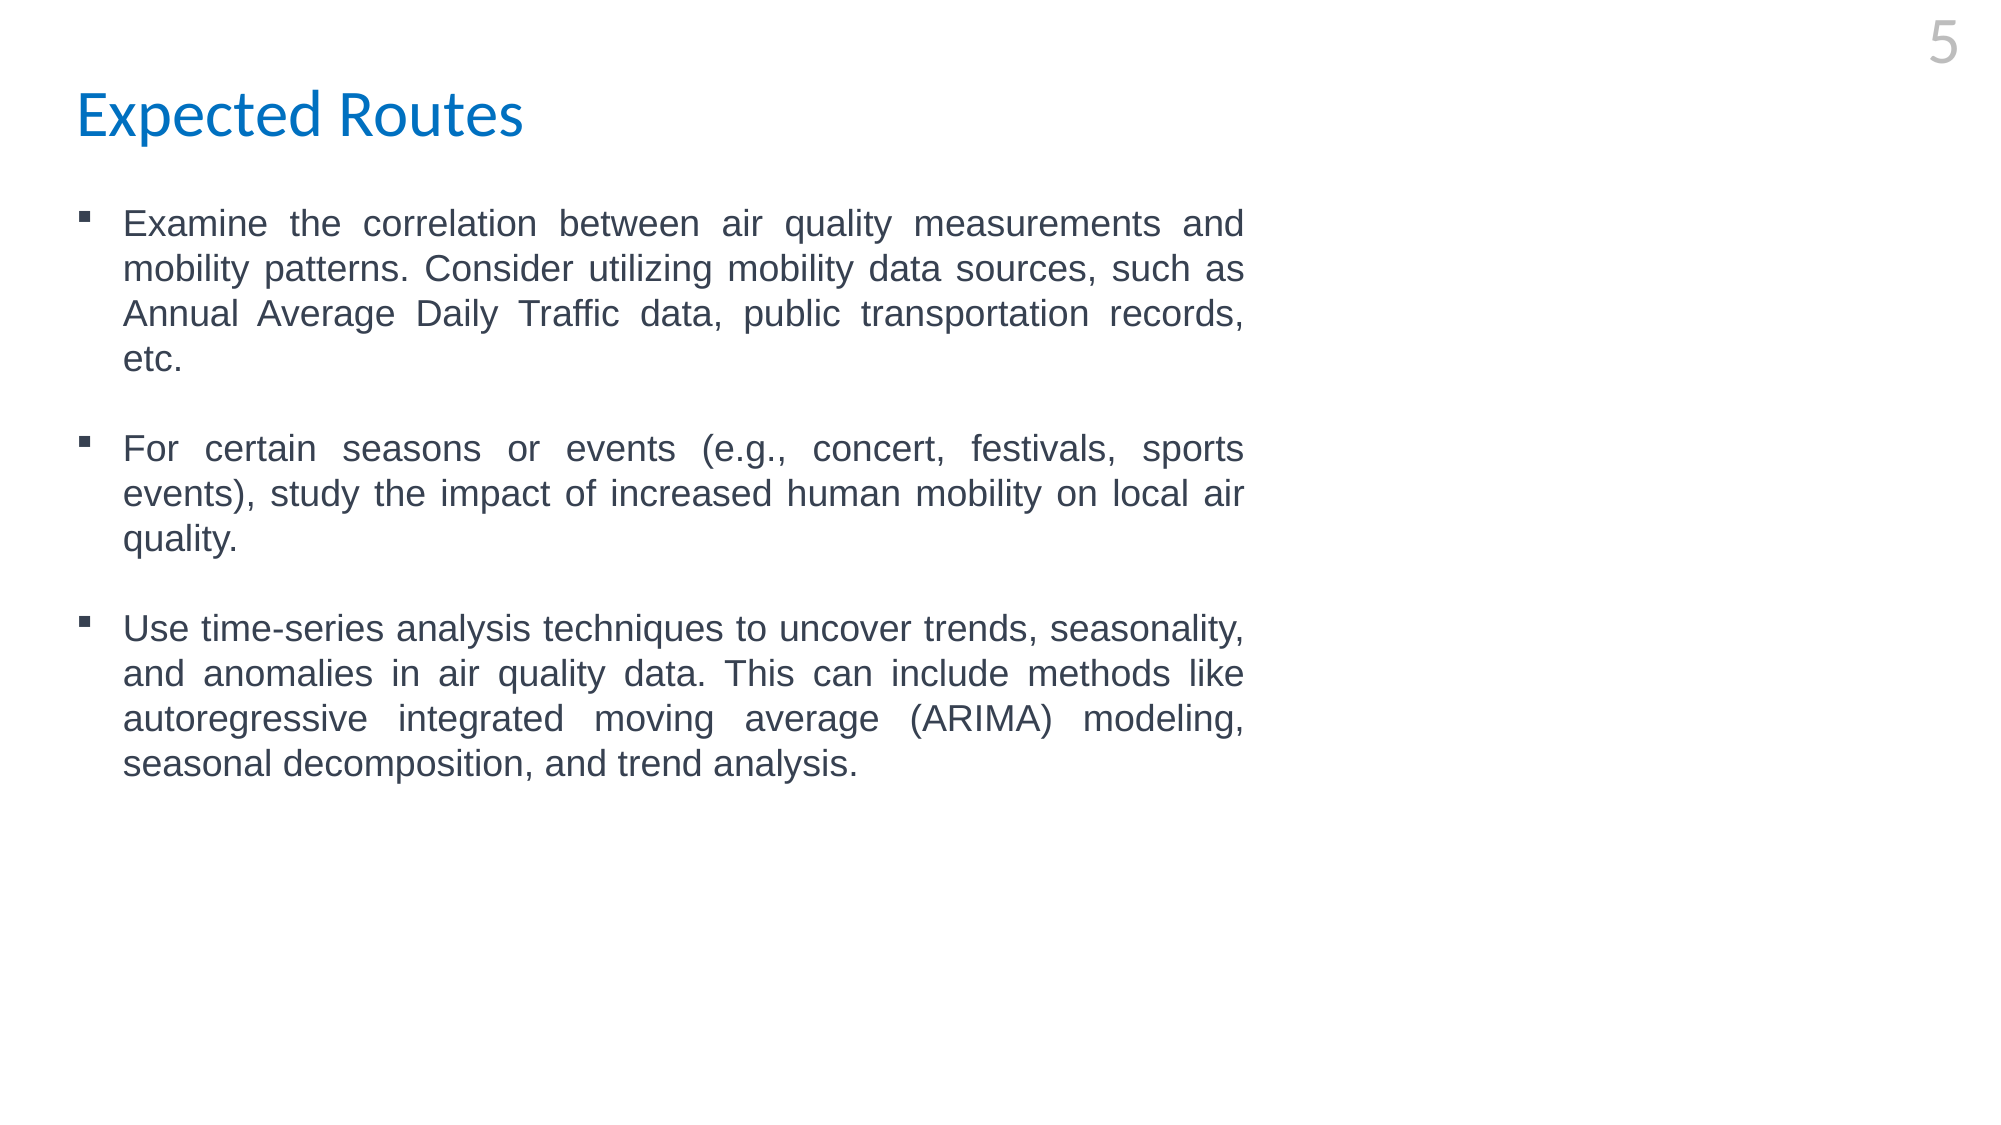

5
Expected Routes
Examine the correlation between air quality measurements and mobility patterns. Consider utilizing mobility data sources, such as Annual Average Daily Traffic data, public transportation records, etc.

For certain seasons or events (e.g., concert, festivals, sports events), study the impact of increased human mobility on local air quality.

Use time-series analysis techniques to uncover trends, seasonality, and anomalies in air quality data. This can include methods like autoregressive integrated moving average (ARIMA) modeling, seasonal decomposition, and trend analysis.